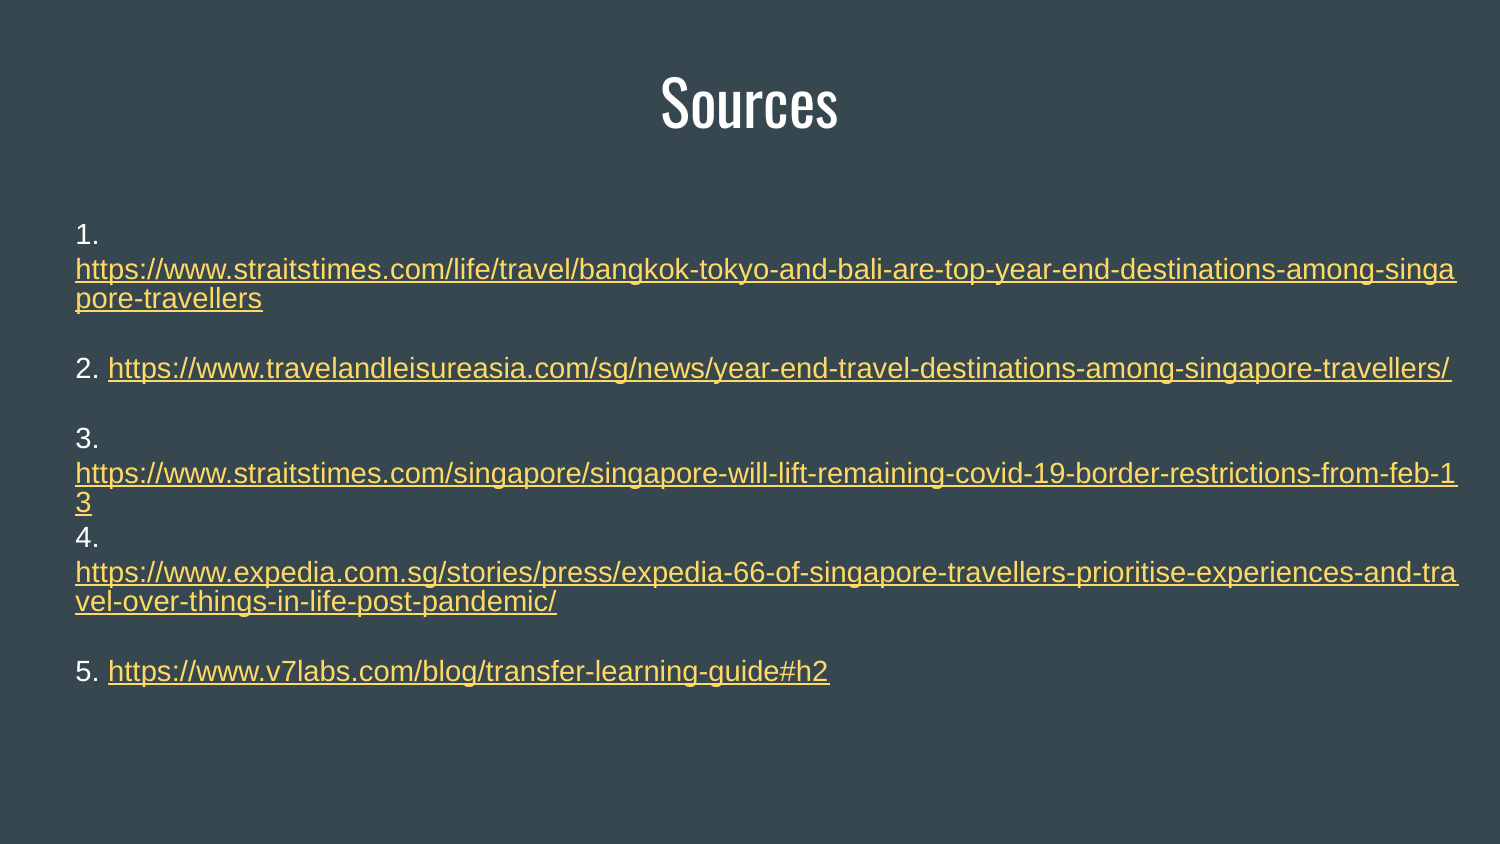

# Sources
1. https://www.straitstimes.com/life/travel/bangkok-tokyo-and-bali-are-top-year-end-destinations-among-singapore-travellers
2. https://www.travelandleisureasia.com/sg/news/year-end-travel-destinations-among-singapore-travellers/
3. https://www.straitstimes.com/singapore/singapore-will-lift-remaining-covid-19-border-restrictions-from-feb-13
4. https://www.expedia.com.sg/stories/press/expedia-66-of-singapore-travellers-prioritise-experiences-and-travel-over-things-in-life-post-pandemic/
5. https://www.v7labs.com/blog/transfer-learning-guide#h2